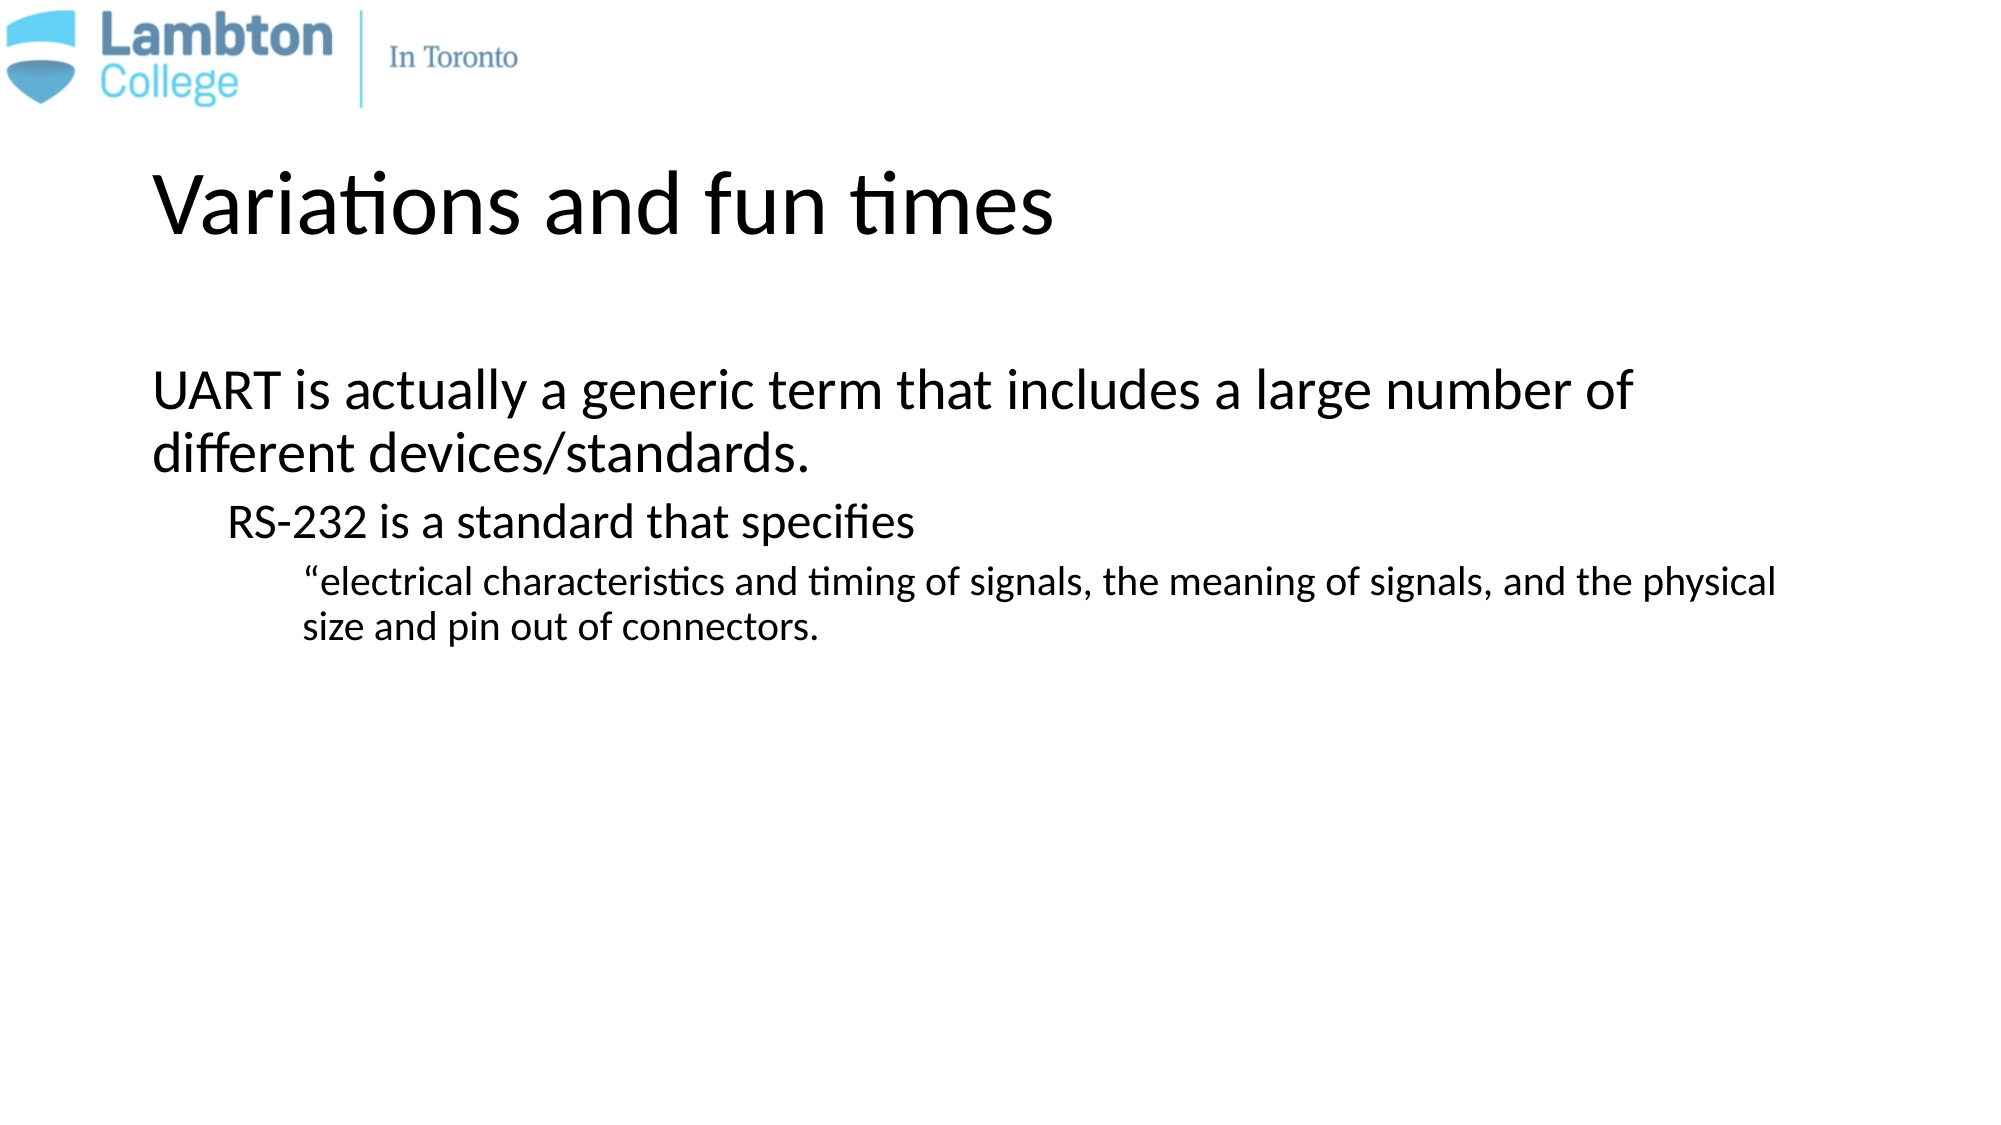

# Variations and fun times
UART is actually a generic term that includes a large number of different devices/standards.
RS-232 is a standard that specifies
“electrical characteristics and timing of signals, the meaning of signals, and the physical size and pin out of connectors.